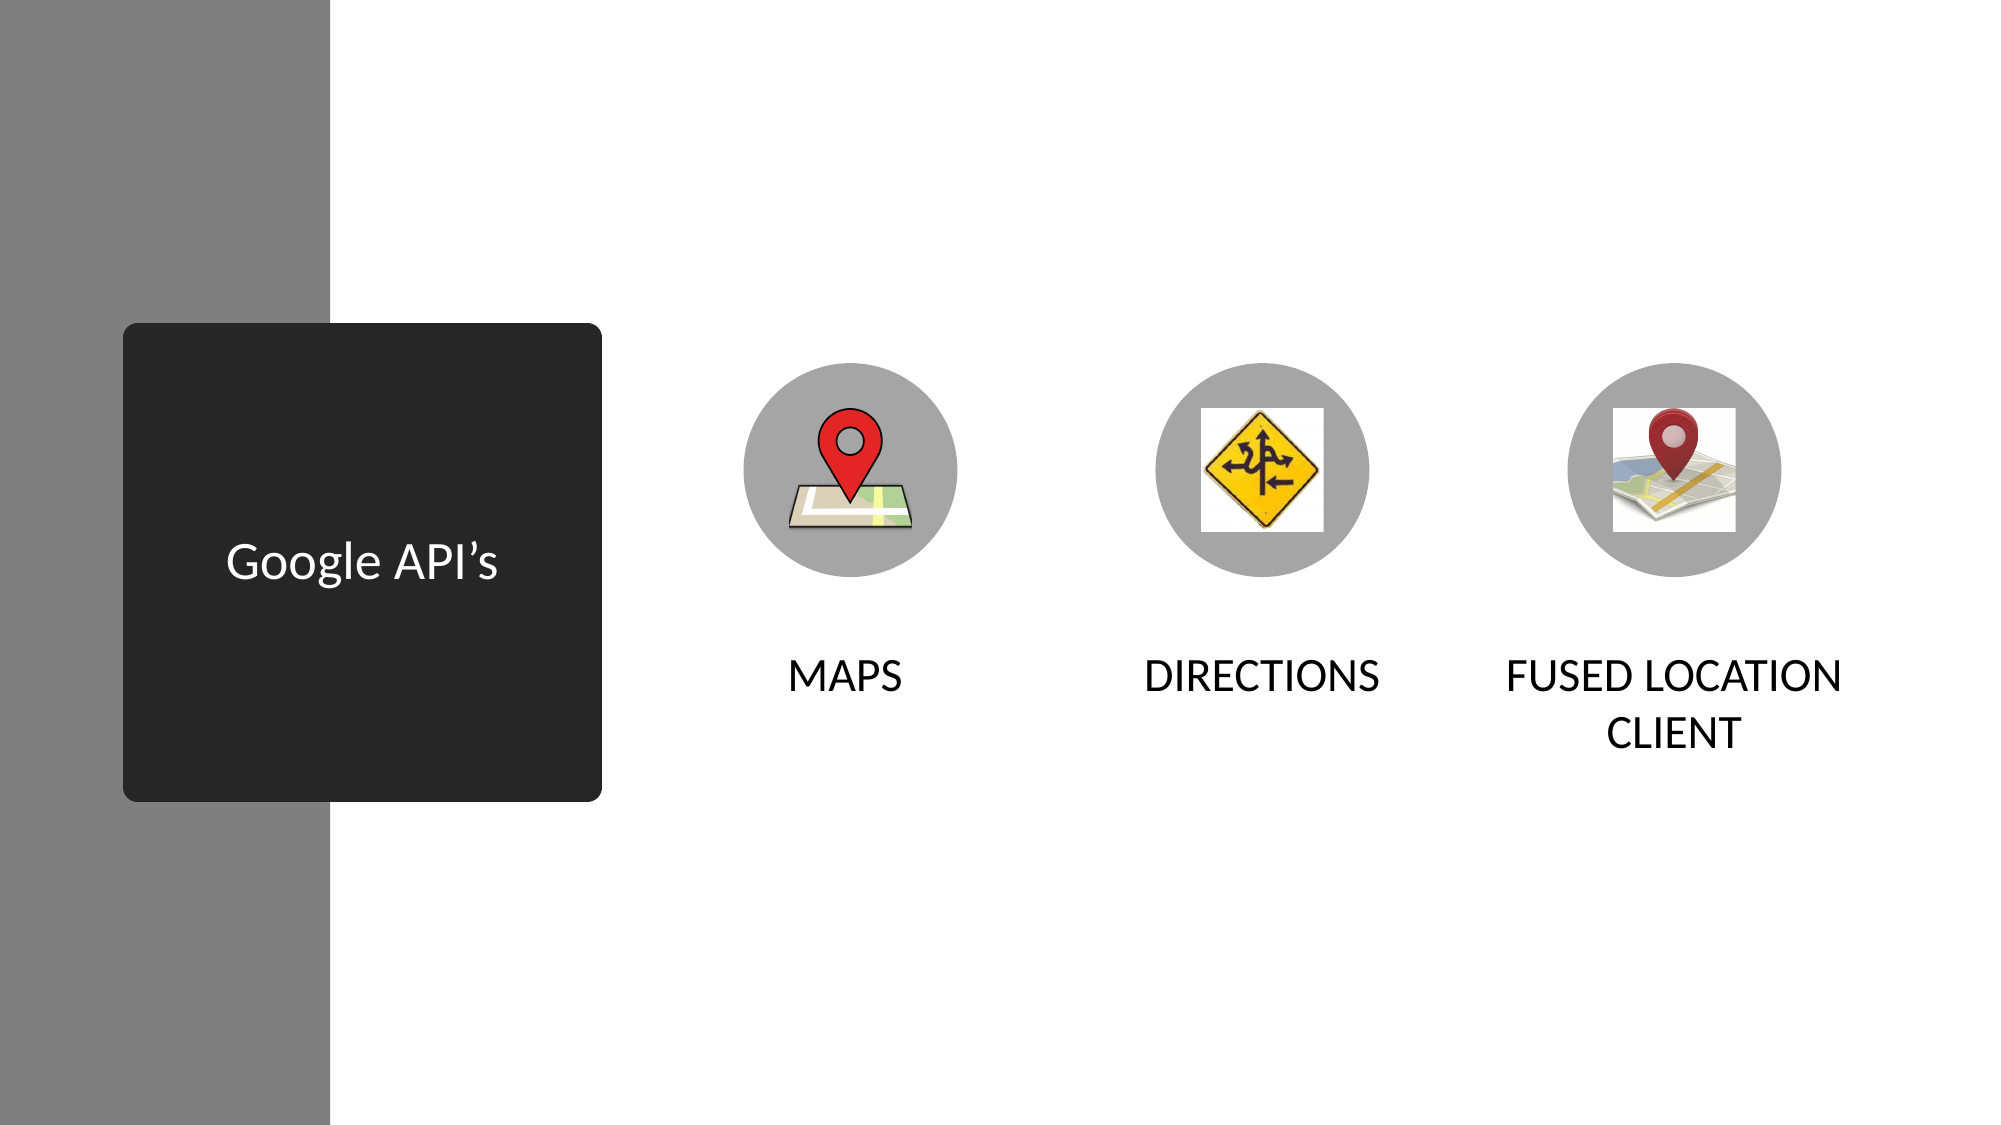

Maps
Directions
Fused Location Client
# Google API’s